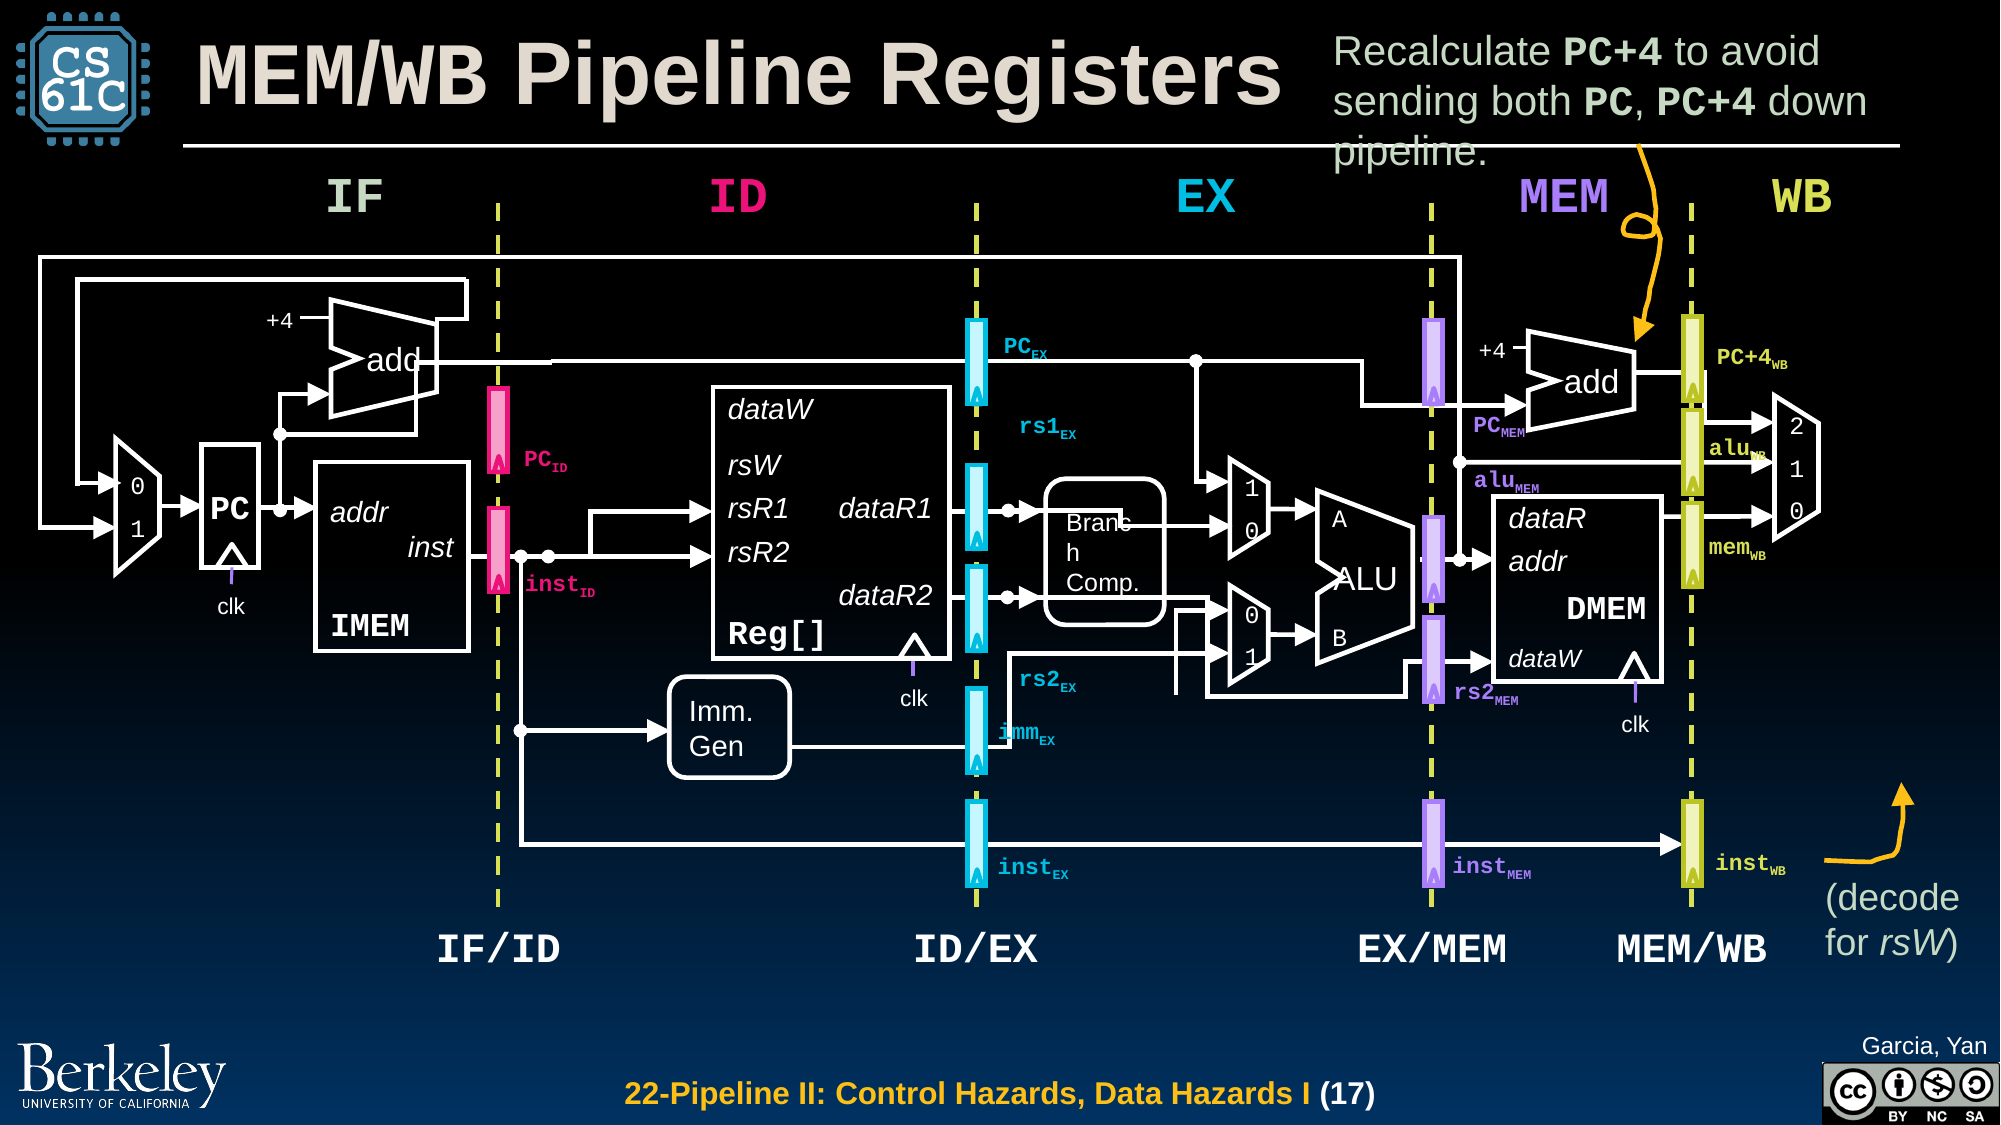

# MEM/WB Pipeline Registers
Recalculate PC+4 to avoid sending both PC, PC+4 down pipeline.

IF
ID
EX
MEM
WB
+4
add

PCEX
+4
add
PC+4WB
dataW
rsW
rsR1	dataR1
rsR2
	dataR2
Reg[]

2
1
0

PCMEM
rs1EX

aluWB
PCID
PC

aluMEM
addr
inst

IMEM

Branch Comp.
0
1
1
0
A
ALU
B
	dataR
addr
DMEM
dataW

memWB
instID

clk
0
1

rs2EX
rs2MEM
clk
Imm. Gen

clk
immEX

instWB
instMEM
instEX
(decode for rsW)
IF/ID
ID/EX
EX/MEM
MEM/WB